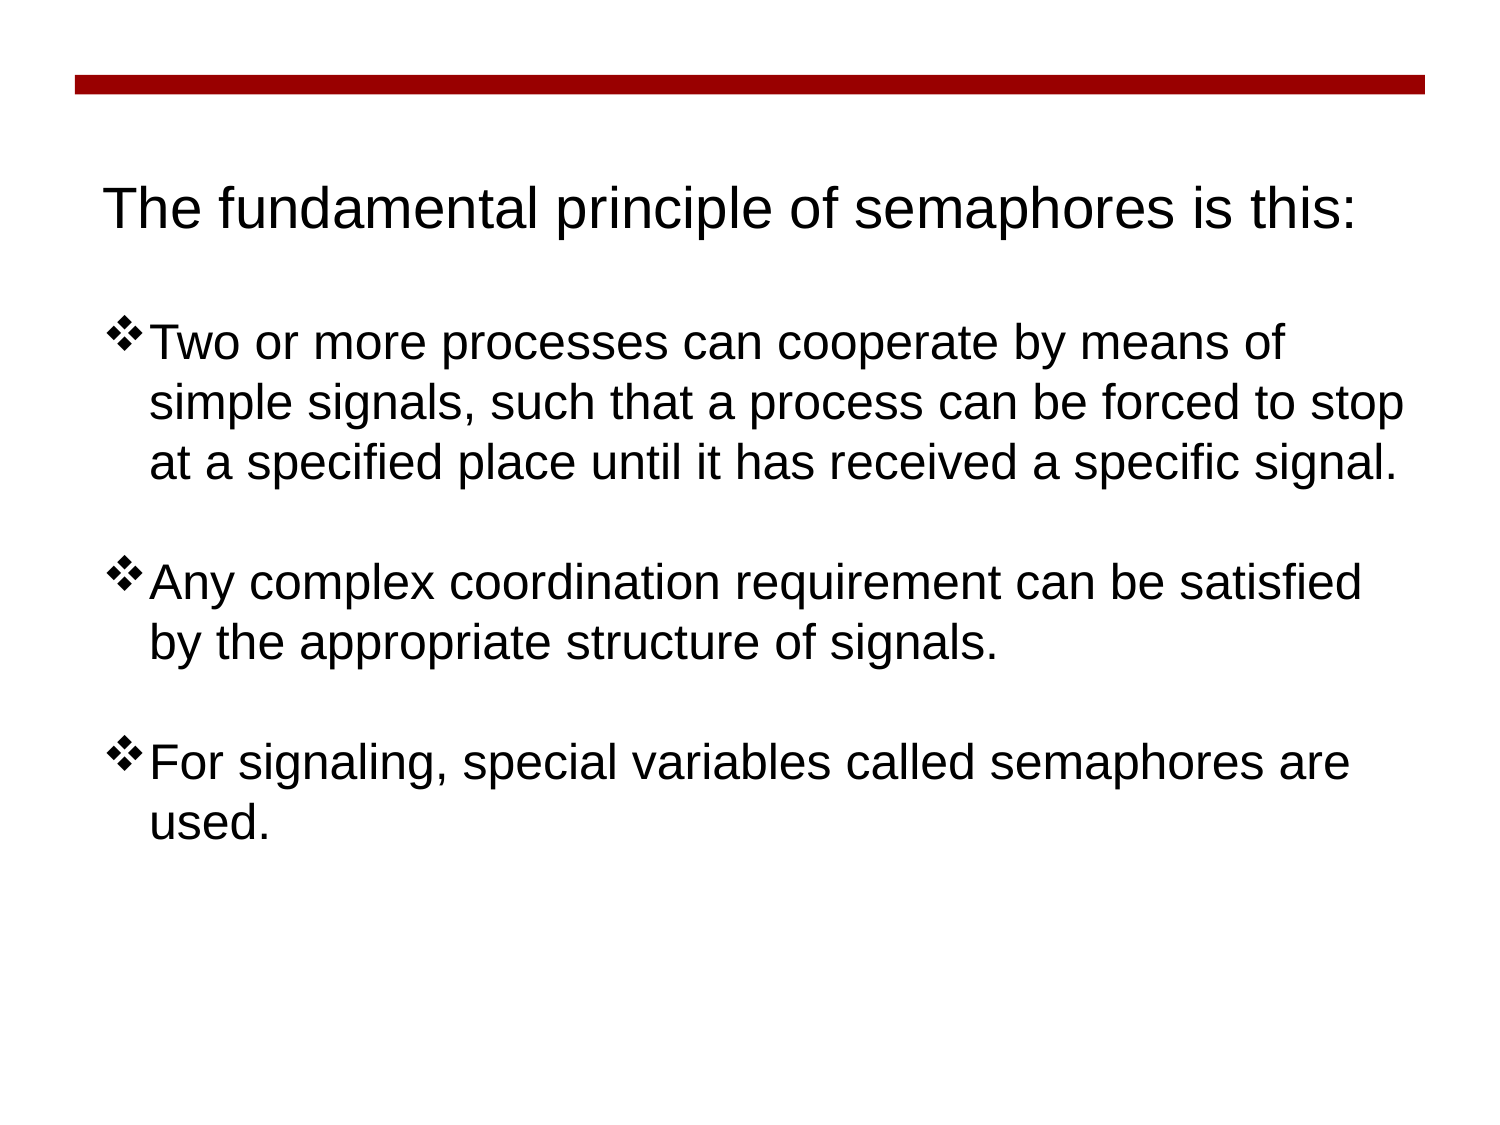

The fundamental principle of semaphores is this:

Two or more processes can cooperate by means of simple signals, such that a process can be forced to stop at a specified place until it has received a specific signal.

Any complex coordination requirement can be satisfied by the appropriate structure of signals.

For signaling, special variables called semaphores are used.